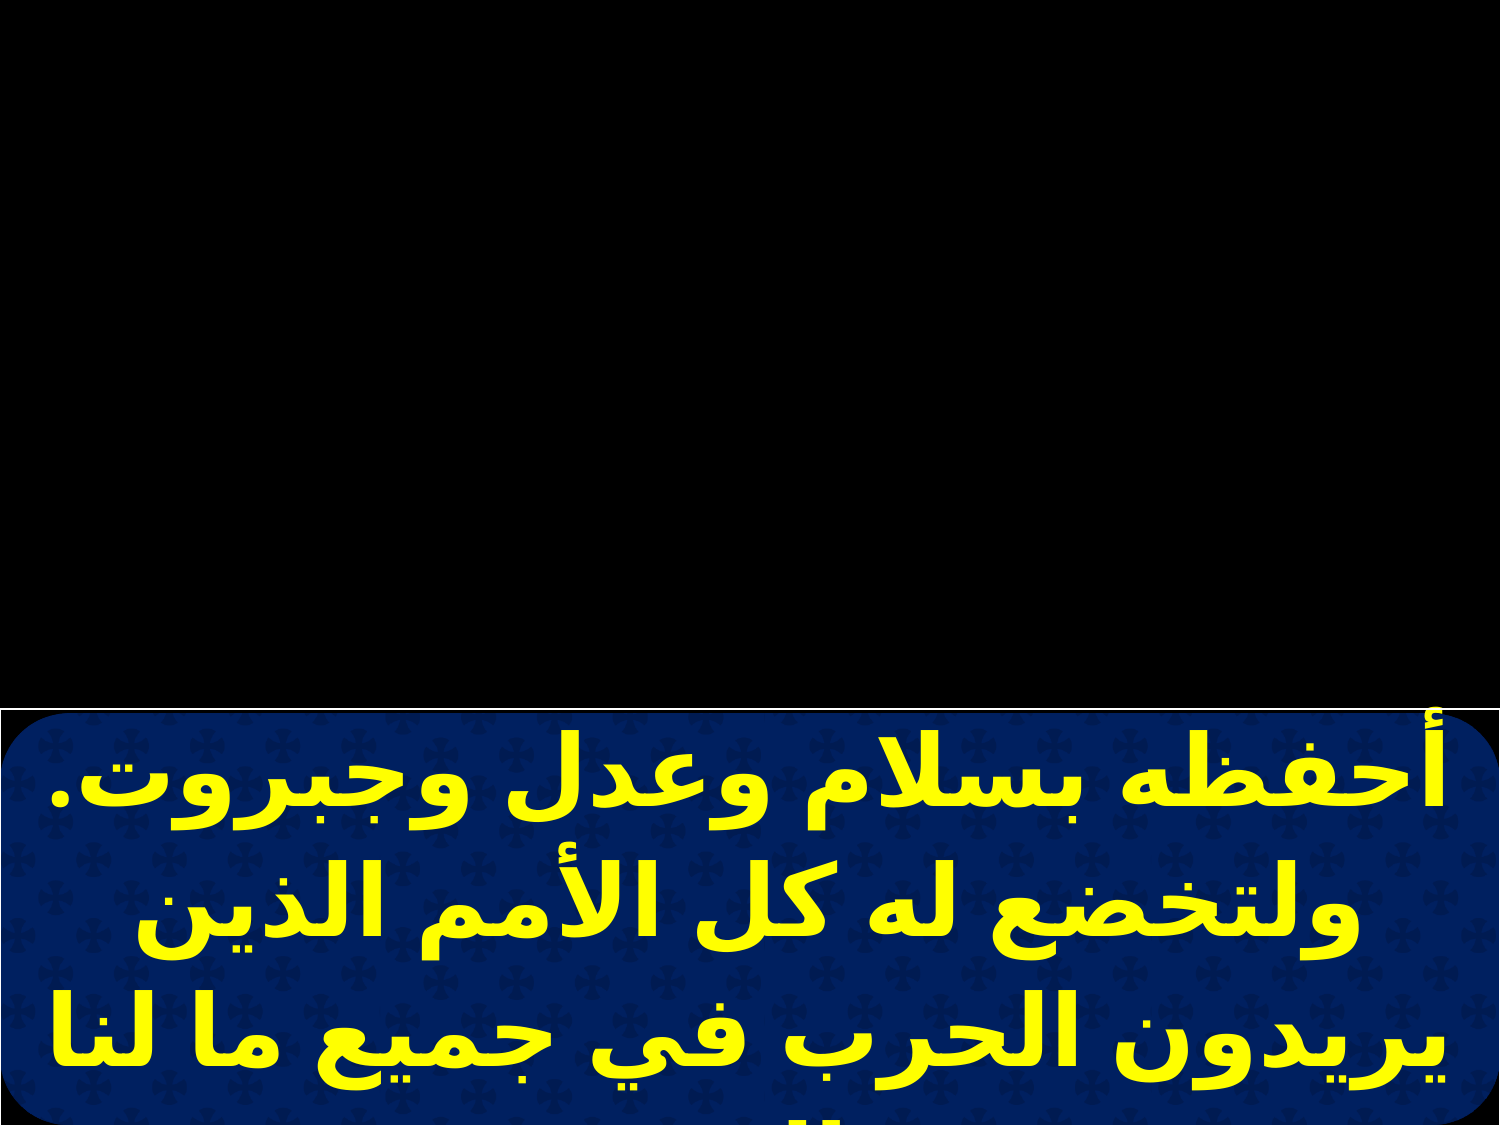

| أحفظه بسلام وعدل وجبروت. ولتخضع له كل الأمم الذين يريدون الحرب في جميع ما لنا من الخصب. |
| --- |